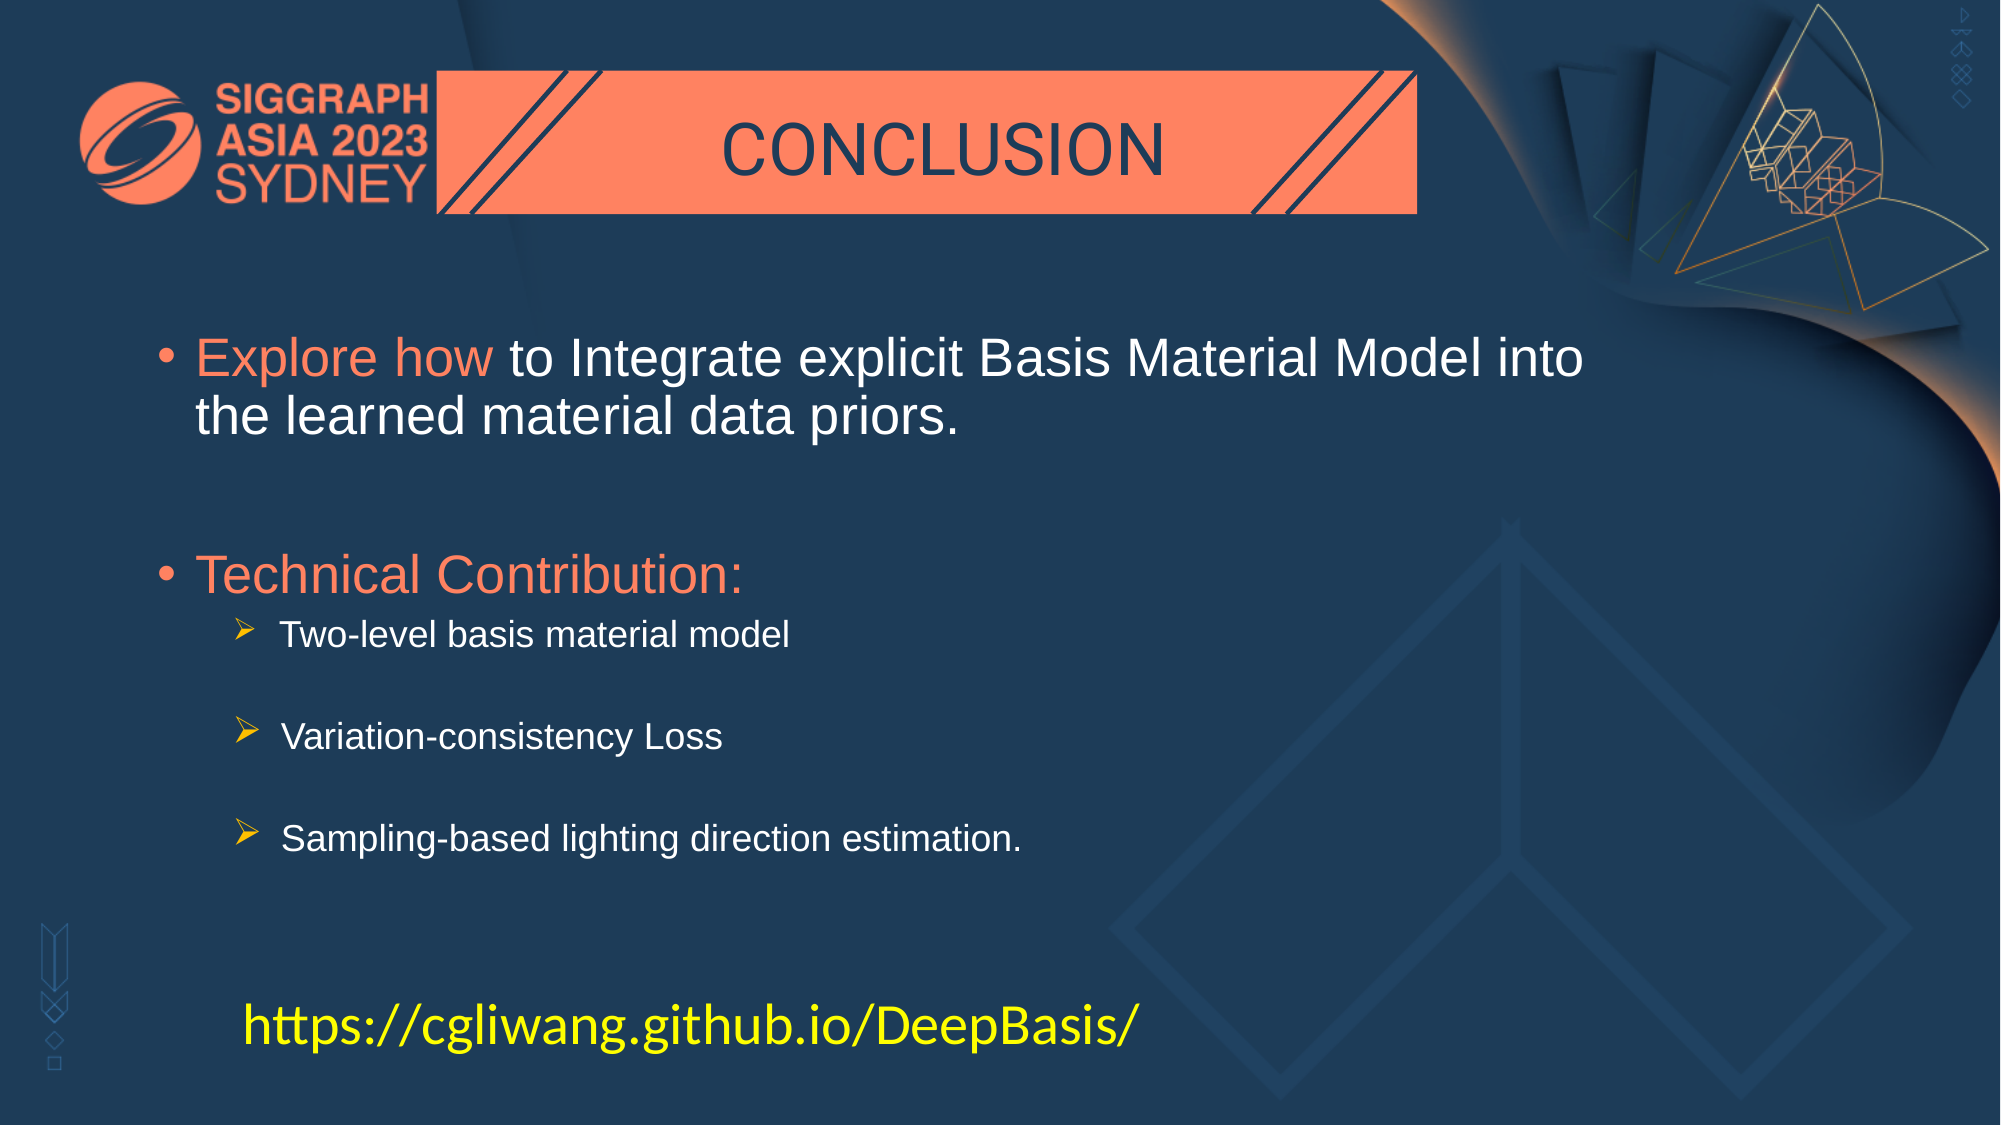

CONCLUSION
Explore how to Integrate explicit Basis Material Model into the learned material data priors.

Technical Contribution:
 Two-level basis material model

 Variation-consistency Loss

 Sampling-based lighting direction estimation.
https://cgliwang.github.io/DeepBasis/